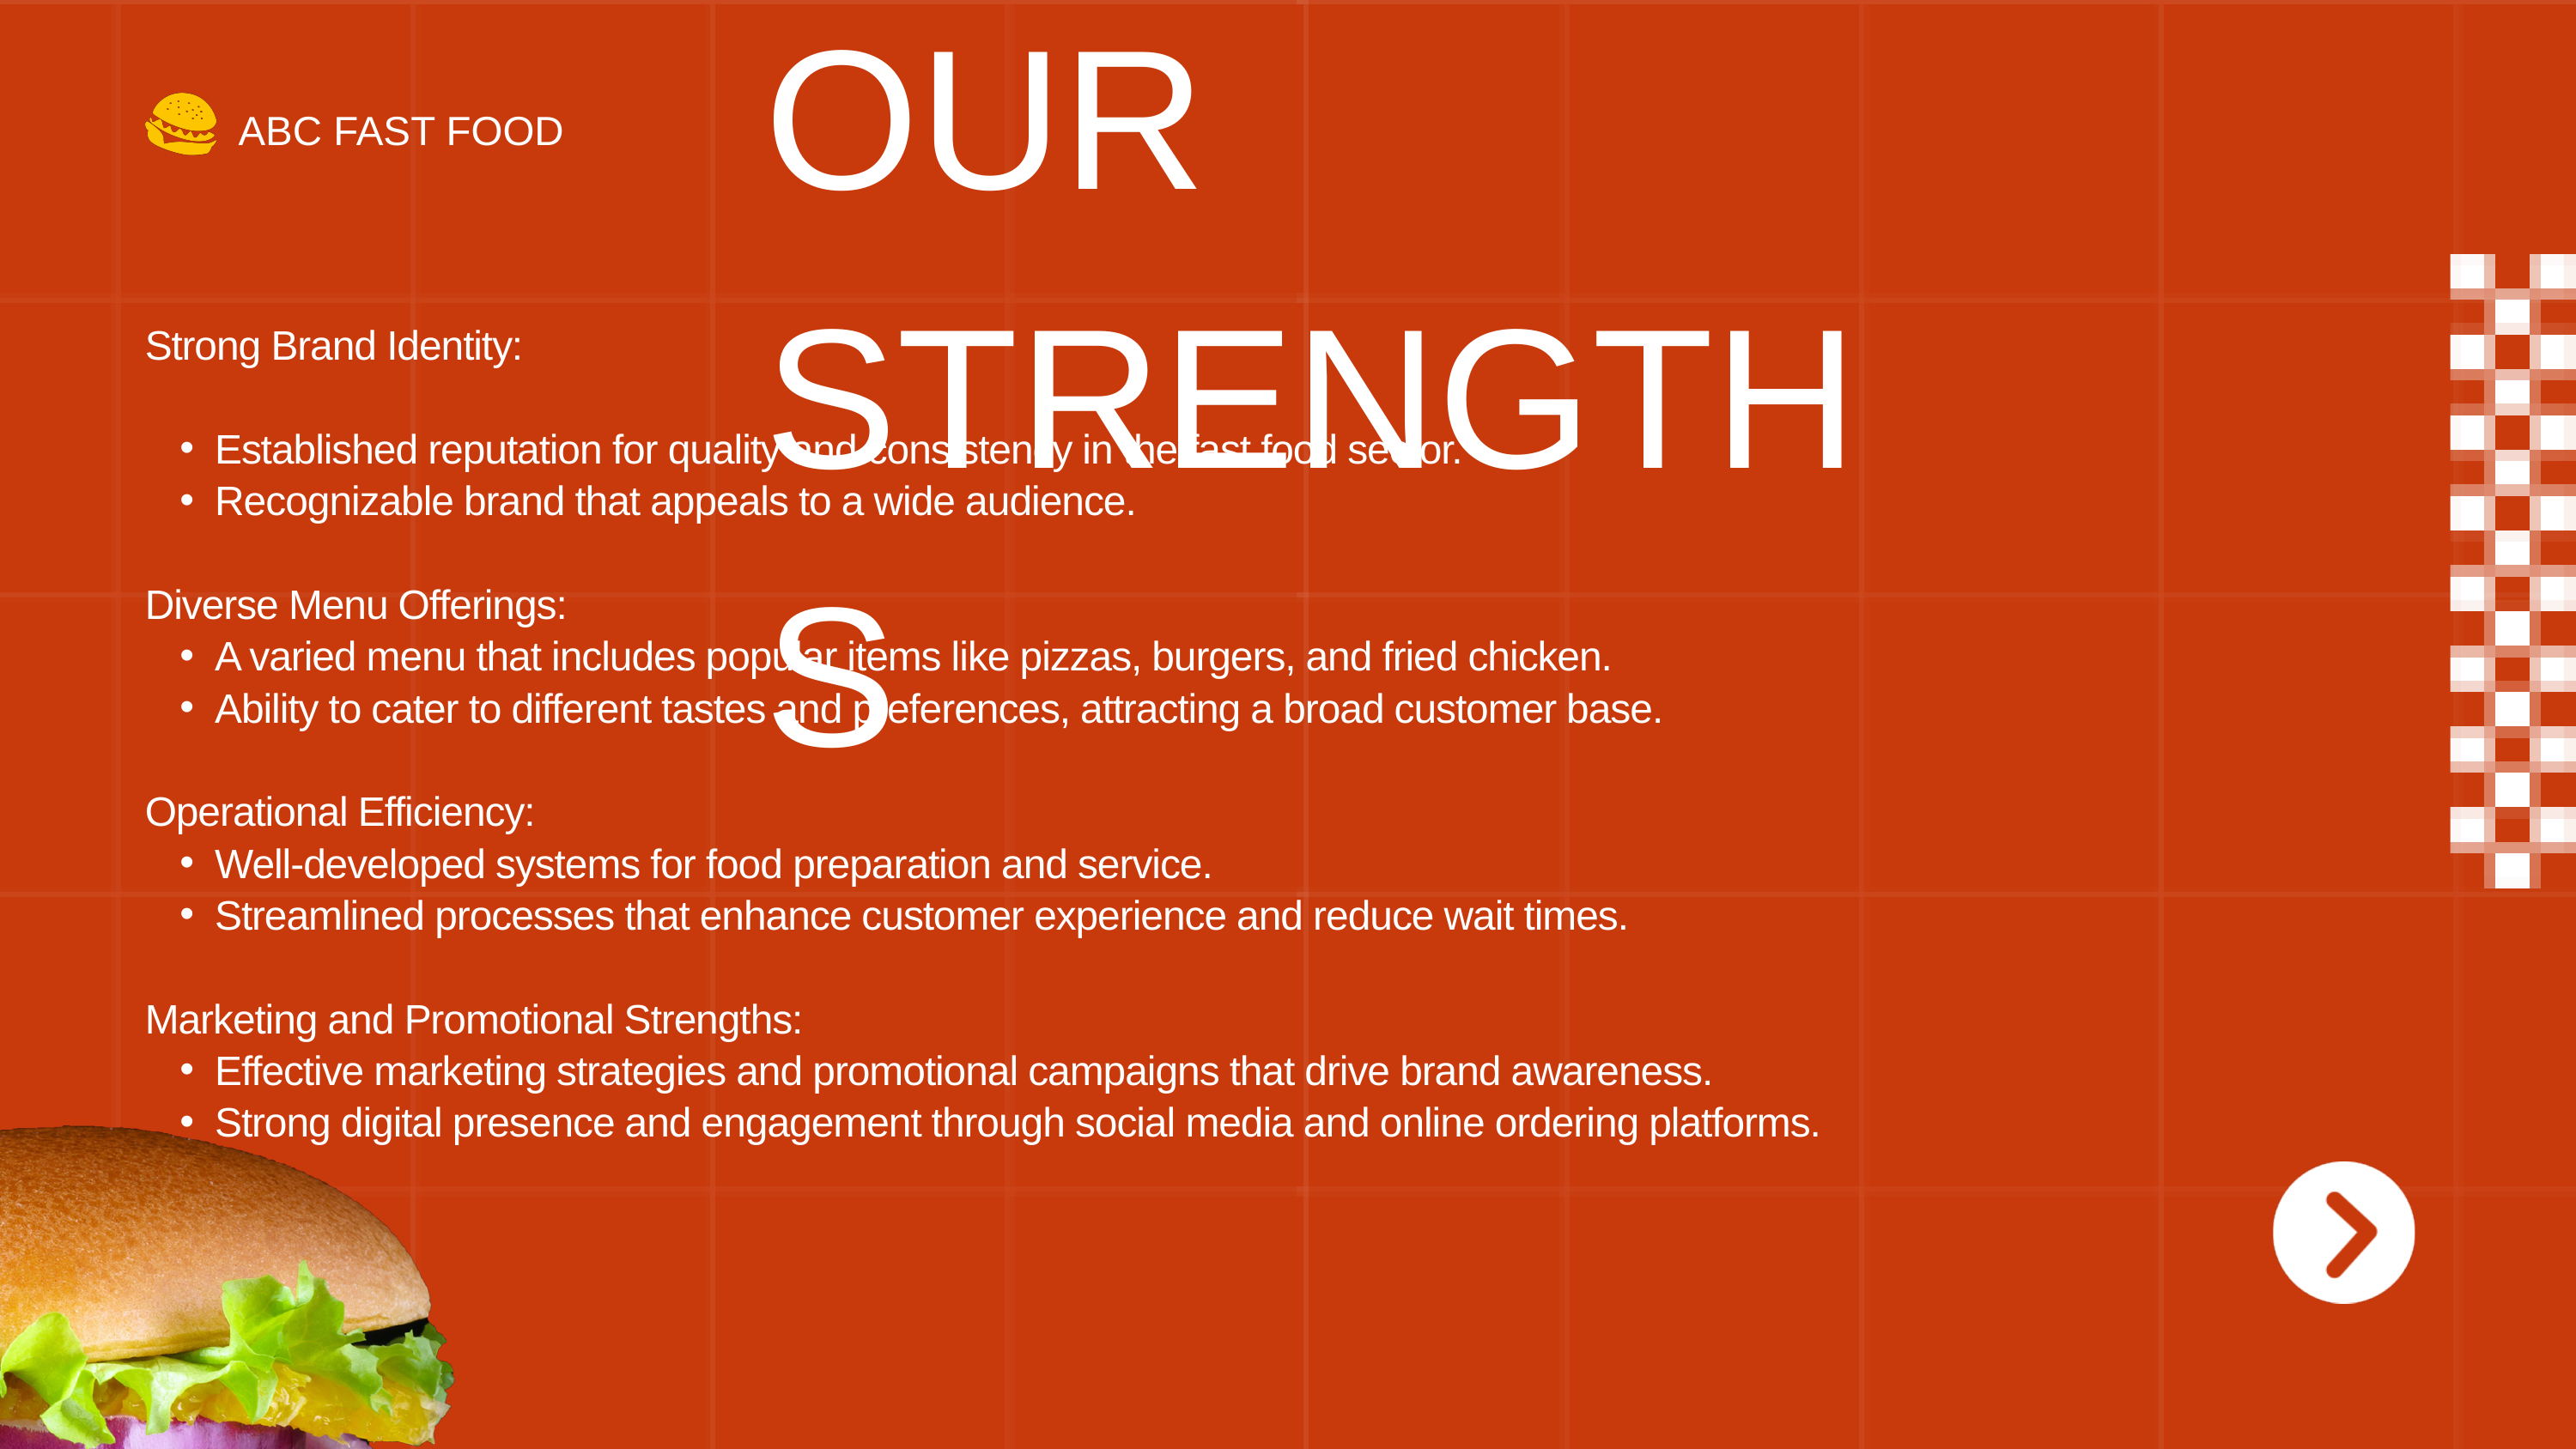

OUR STRENGTHS

ABC FAST FOOD

Strong Brand Identity:

Established reputation for quality and consistency in the fast food sector.
Recognizable brand that appeals to a wide audience.

Diverse Menu Offerings:
A varied menu that includes popular items like pizzas, burgers, and fried chicken.
Ability to cater to different tastes and preferences, attracting a broad customer base.

Operational Efficiency:
Well-developed systems for food preparation and service.
Streamlined processes that enhance customer experience and reduce wait times.

Marketing and Promotional Strengths:
Effective marketing strategies and promotional campaigns that drive brand awareness.
Strong digital presence and engagement through social media and online ordering platforms.